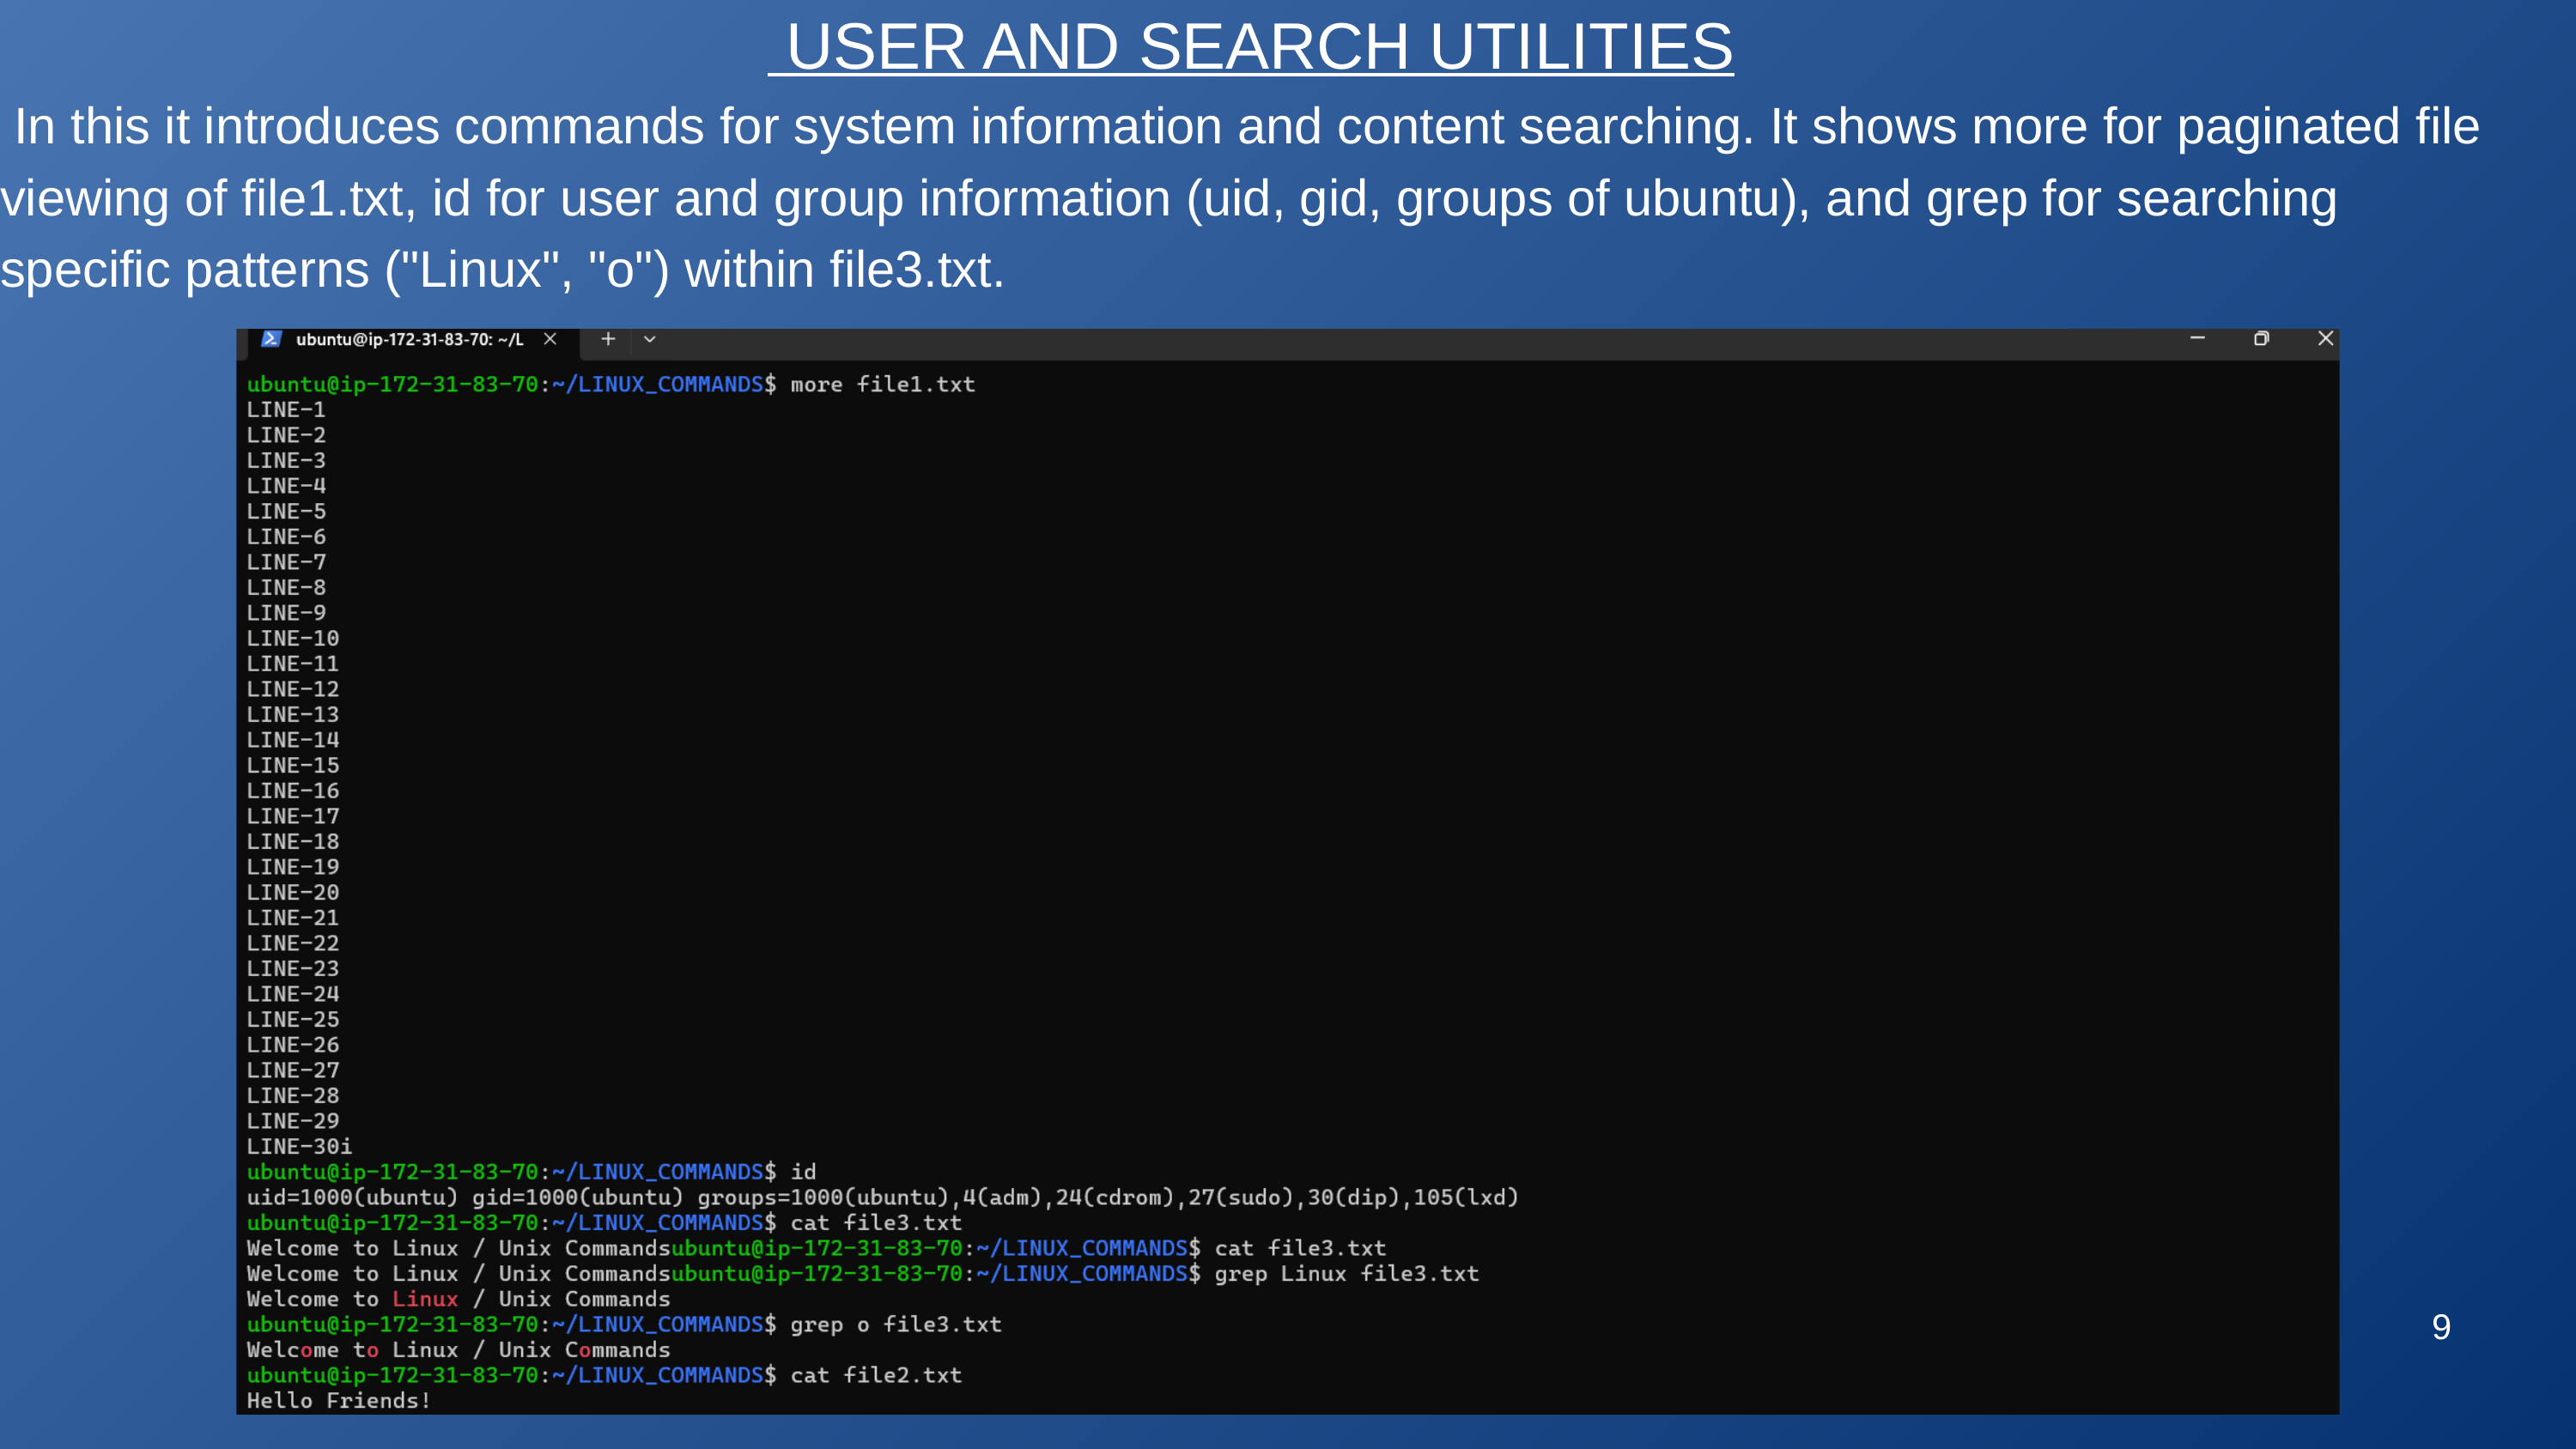

USER AND SEARCH UTILITIES
 In this it introduces commands for system information and content searching. It shows more for paginated file viewing of file1.txt, id for user and group information (uid, gid, groups of ubuntu), and grep for searching specific patterns ("Linux", "o") within file3.txt.

9